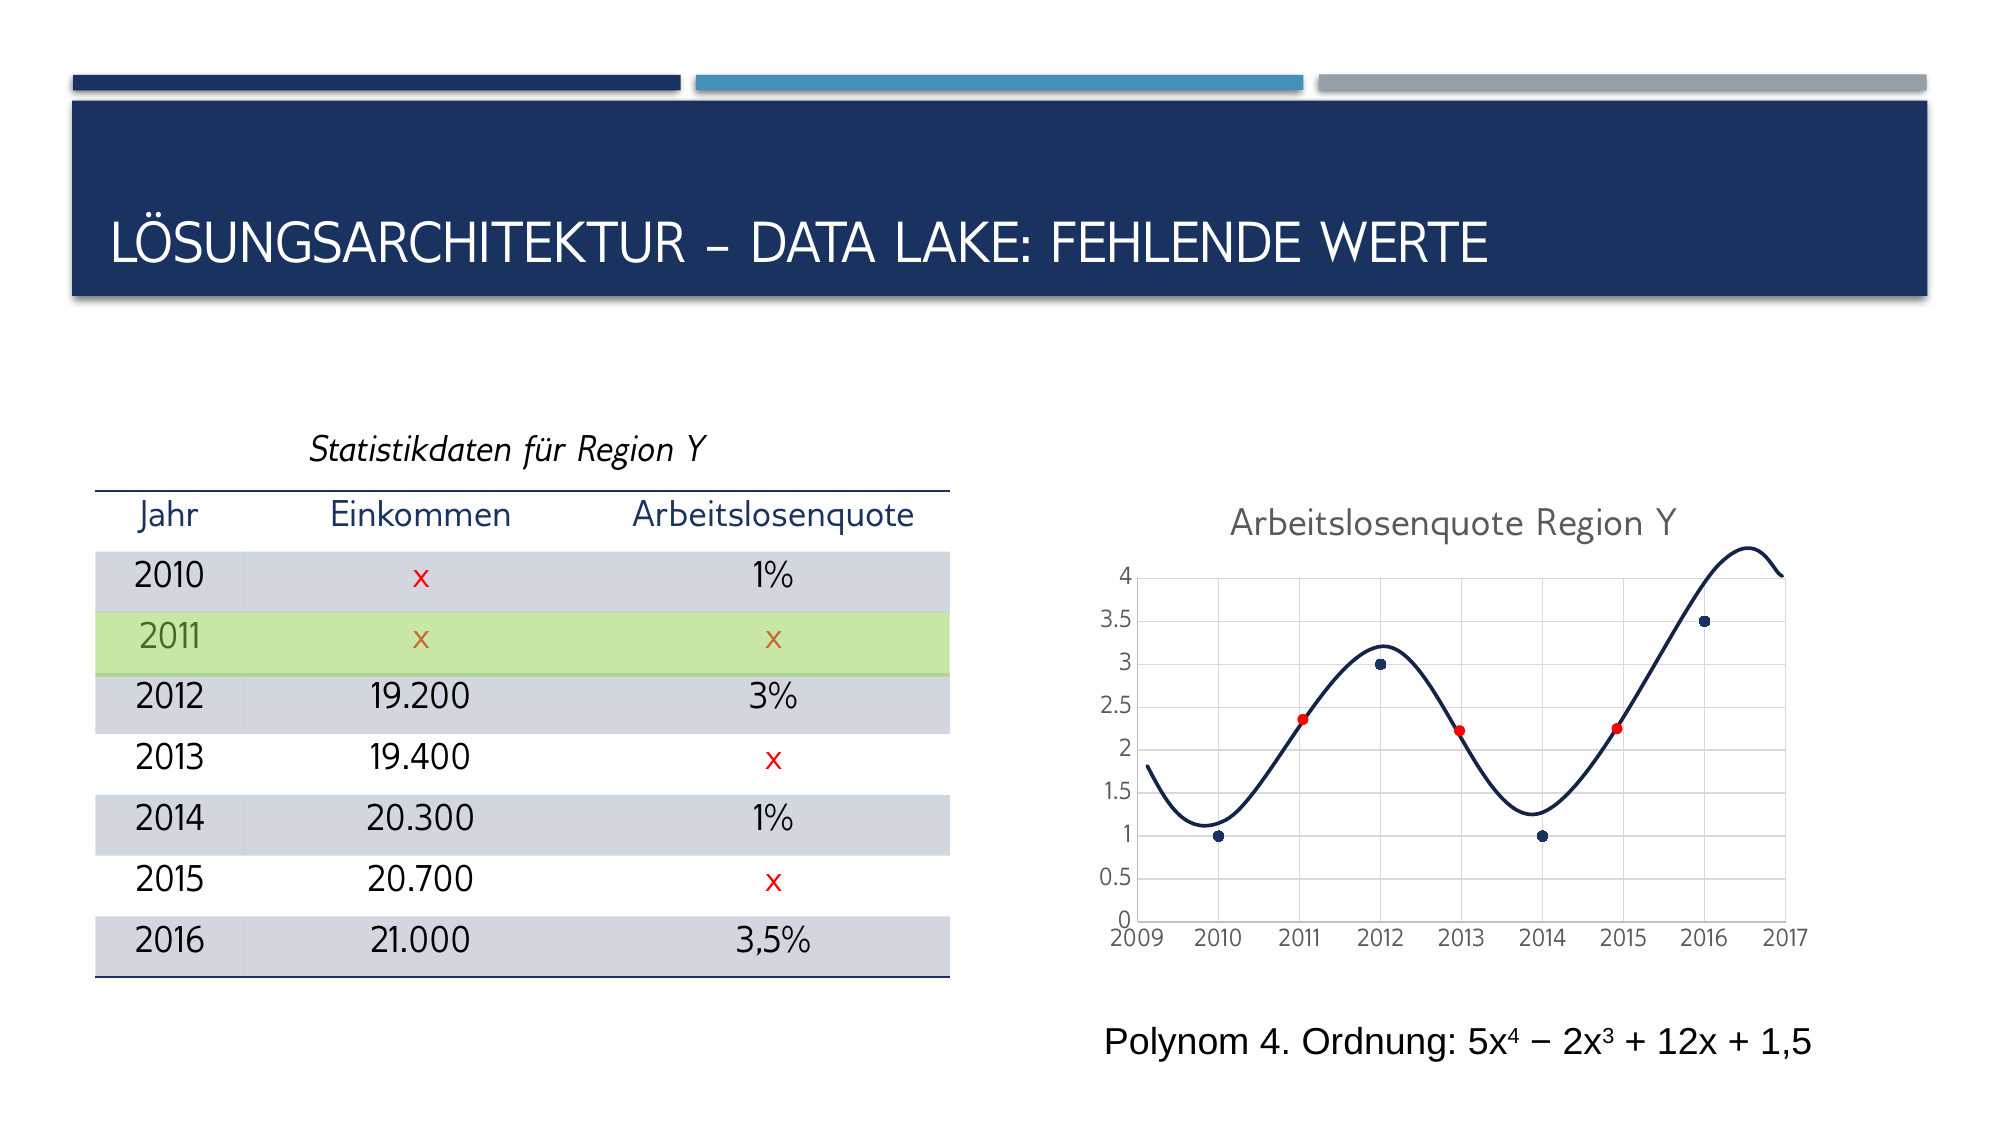

# Lösungsarchitektur – DATA LAKE: Fehlende Werte
Statistikdaten für Region Y

### Chart: Arbeitslosenquote Region Y

| Category | Arbeitslosenquote |
|---|---|
| Jahr | Einkommen | Arbeitslosenquote |
| --- | --- | --- |
| 2010 | x | 1% |
| 2011 | x | x |
| 2012 | 19.200 | 3% |
| 2013 | 19.400 | x |
| 2014 | 20.300 | 1% |
| 2015 | 20.700 | x |
| 2016 | 21.000 | 3,5% |

Polynom 4. Ordnung: 5x4 − 2x3 + 12x + 1,5